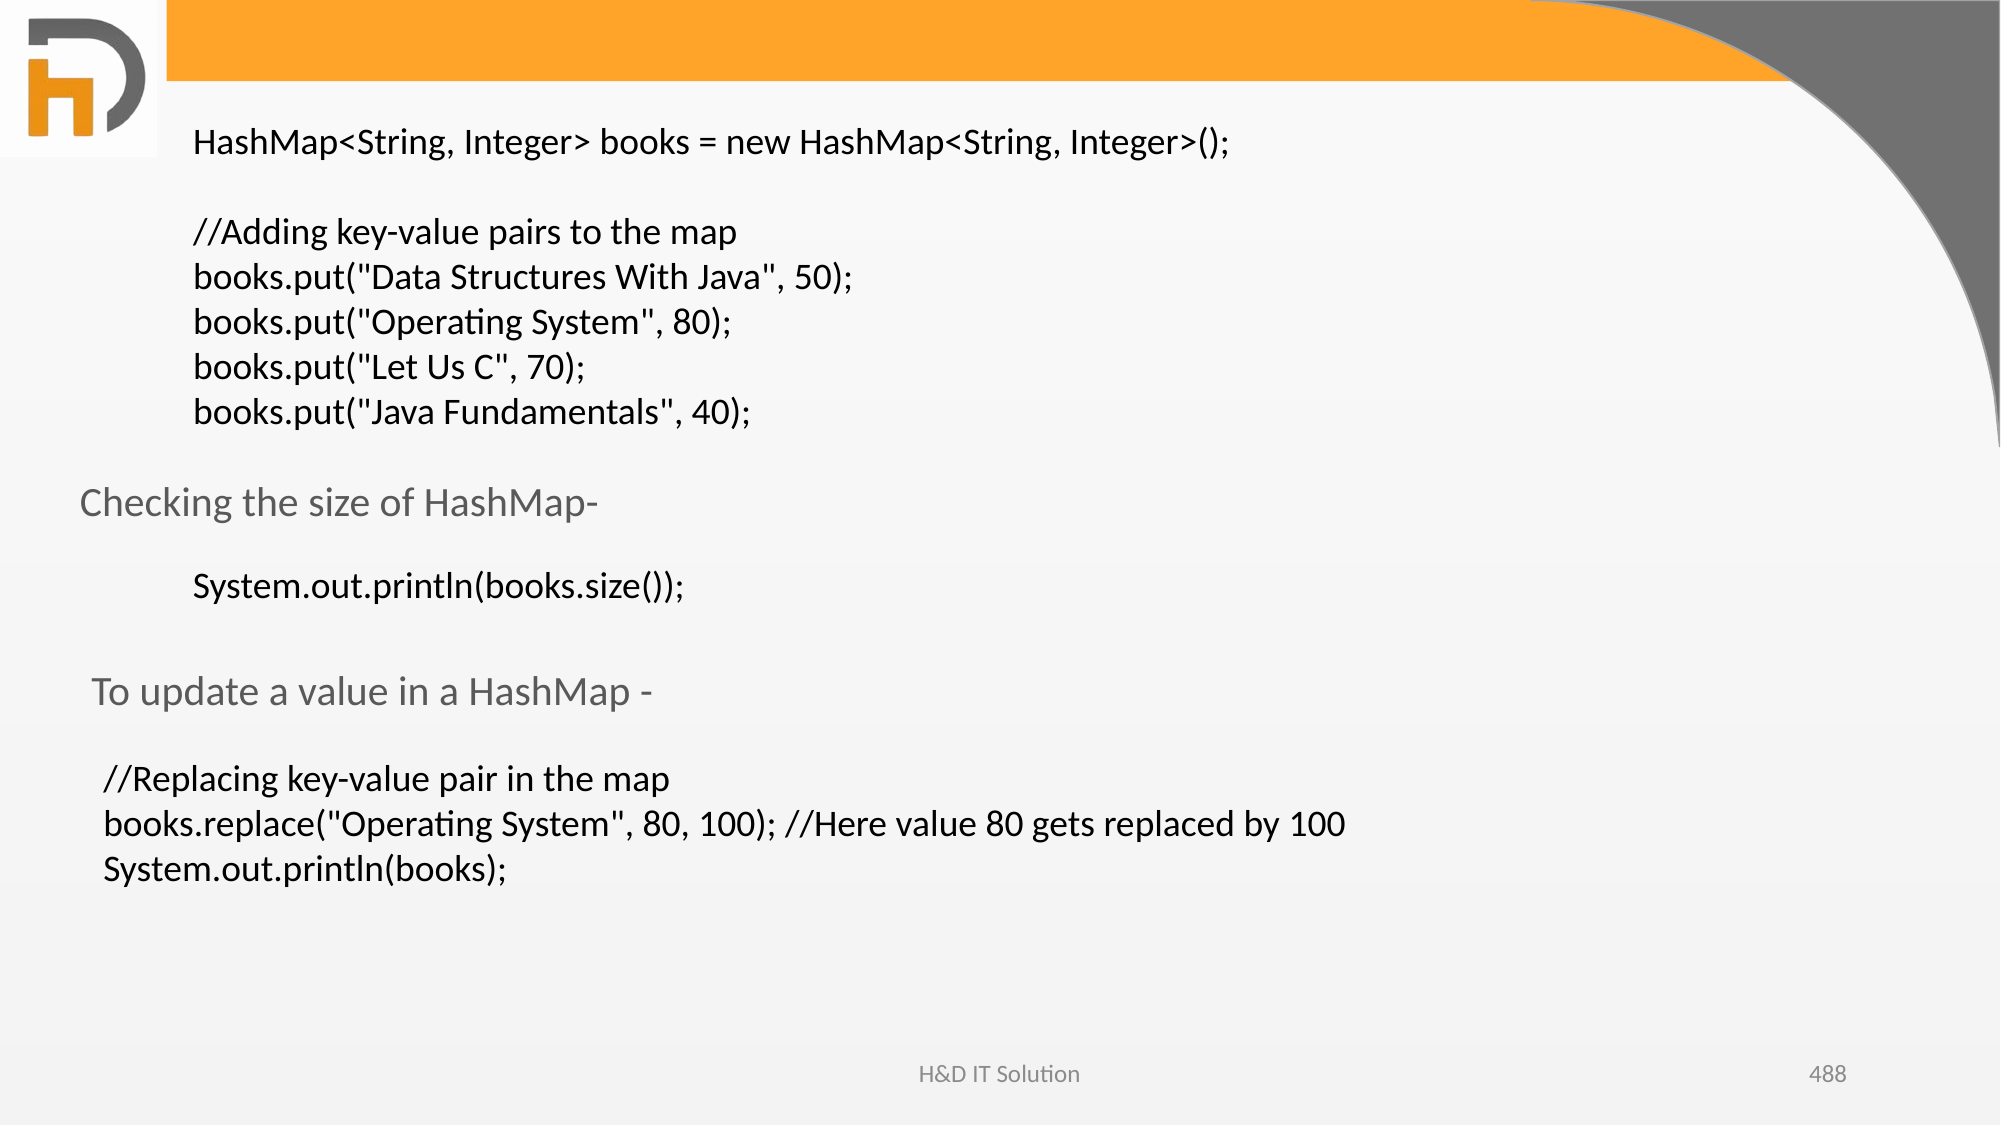

HashMap<String, Integer> books = new HashMap<String, Integer>();

//Adding key-value pairs to the map
books.put("Data Structures With Java", 50);
books.put("Operating System", 80);
books.put("Let Us C", 70);
books.put("Java Fundamentals", 40);
Checking the size of HashMap-
System.out.println(books.size());
To update a value in a HashMap -
//Replacing key-value pair in the map
books.replace("Operating System", 80, 100); //Here value 80 gets replaced by 100
System.out.println(books);
H&D IT Solution
488